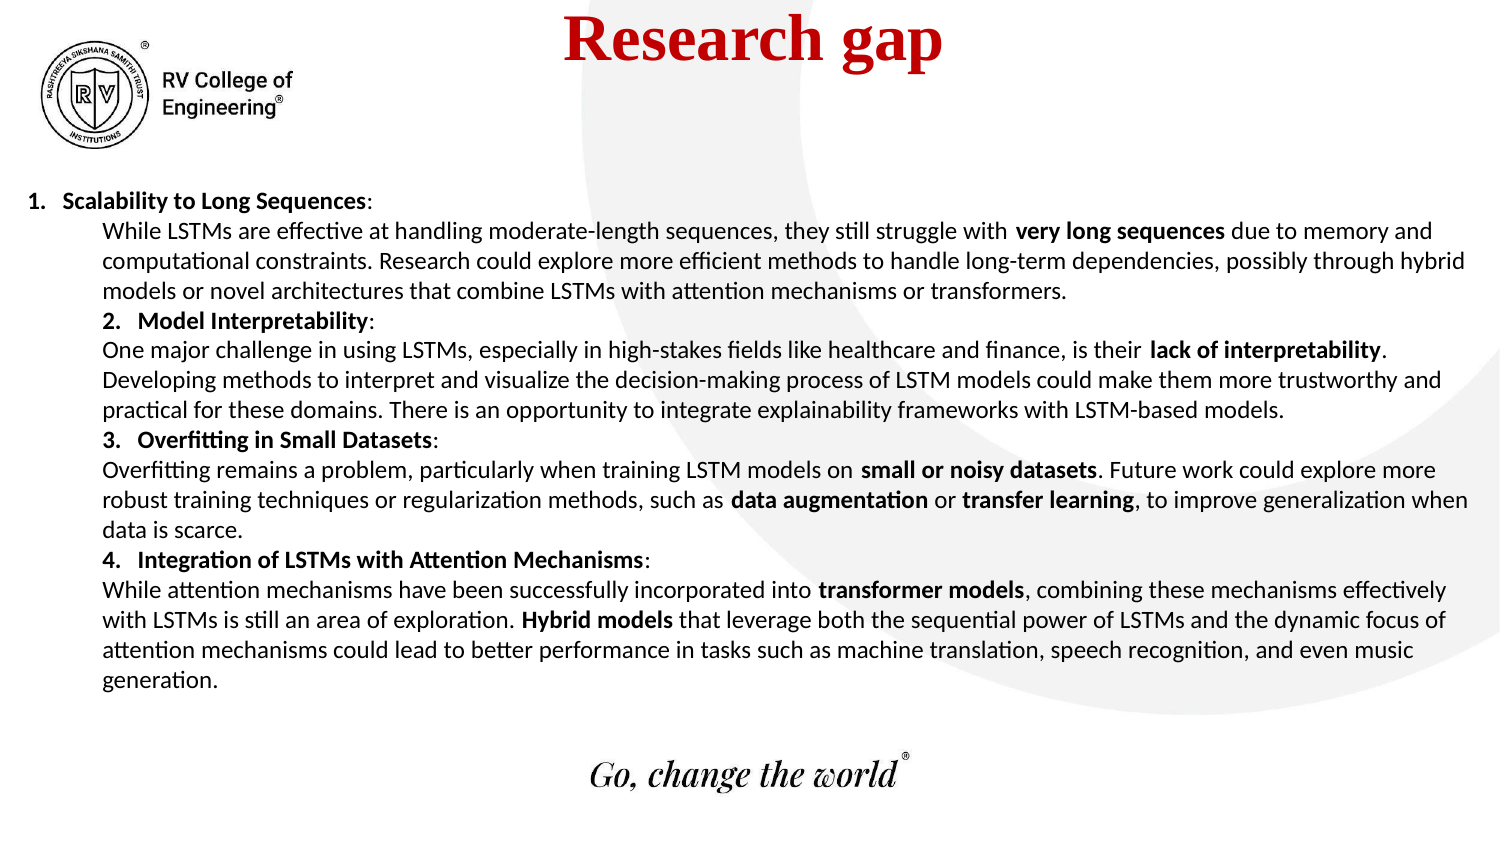

Research gap

Scalability to Long Sequences:
While LSTMs are effective at handling moderate-length sequences, they still struggle with very long sequences due to memory and computational constraints. Research could explore more efficient methods to handle long-term dependencies, possibly through hybrid models or novel architectures that combine LSTMs with attention mechanisms or transformers.
Model Interpretability:
One major challenge in using LSTMs, especially in high-stakes fields like healthcare and finance, is their lack of interpretability. Developing methods to interpret and visualize the decision-making process of LSTM models could make them more trustworthy and practical for these domains. There is an opportunity to integrate explainability frameworks with LSTM-based models.
Overfitting in Small Datasets:
Overfitting remains a problem, particularly when training LSTM models on small or noisy datasets. Future work could explore more robust training techniques or regularization methods, such as data augmentation or transfer learning, to improve generalization when data is scarce.
Integration of LSTMs with Attention Mechanisms:
While attention mechanisms have been successfully incorporated into transformer models, combining these mechanisms effectively with LSTMs is still an area of exploration. Hybrid models that leverage both the sequential power of LSTMs and the dynamic focus of attention mechanisms could lead to better performance in tasks such as machine translation, speech recognition, and even music generation.